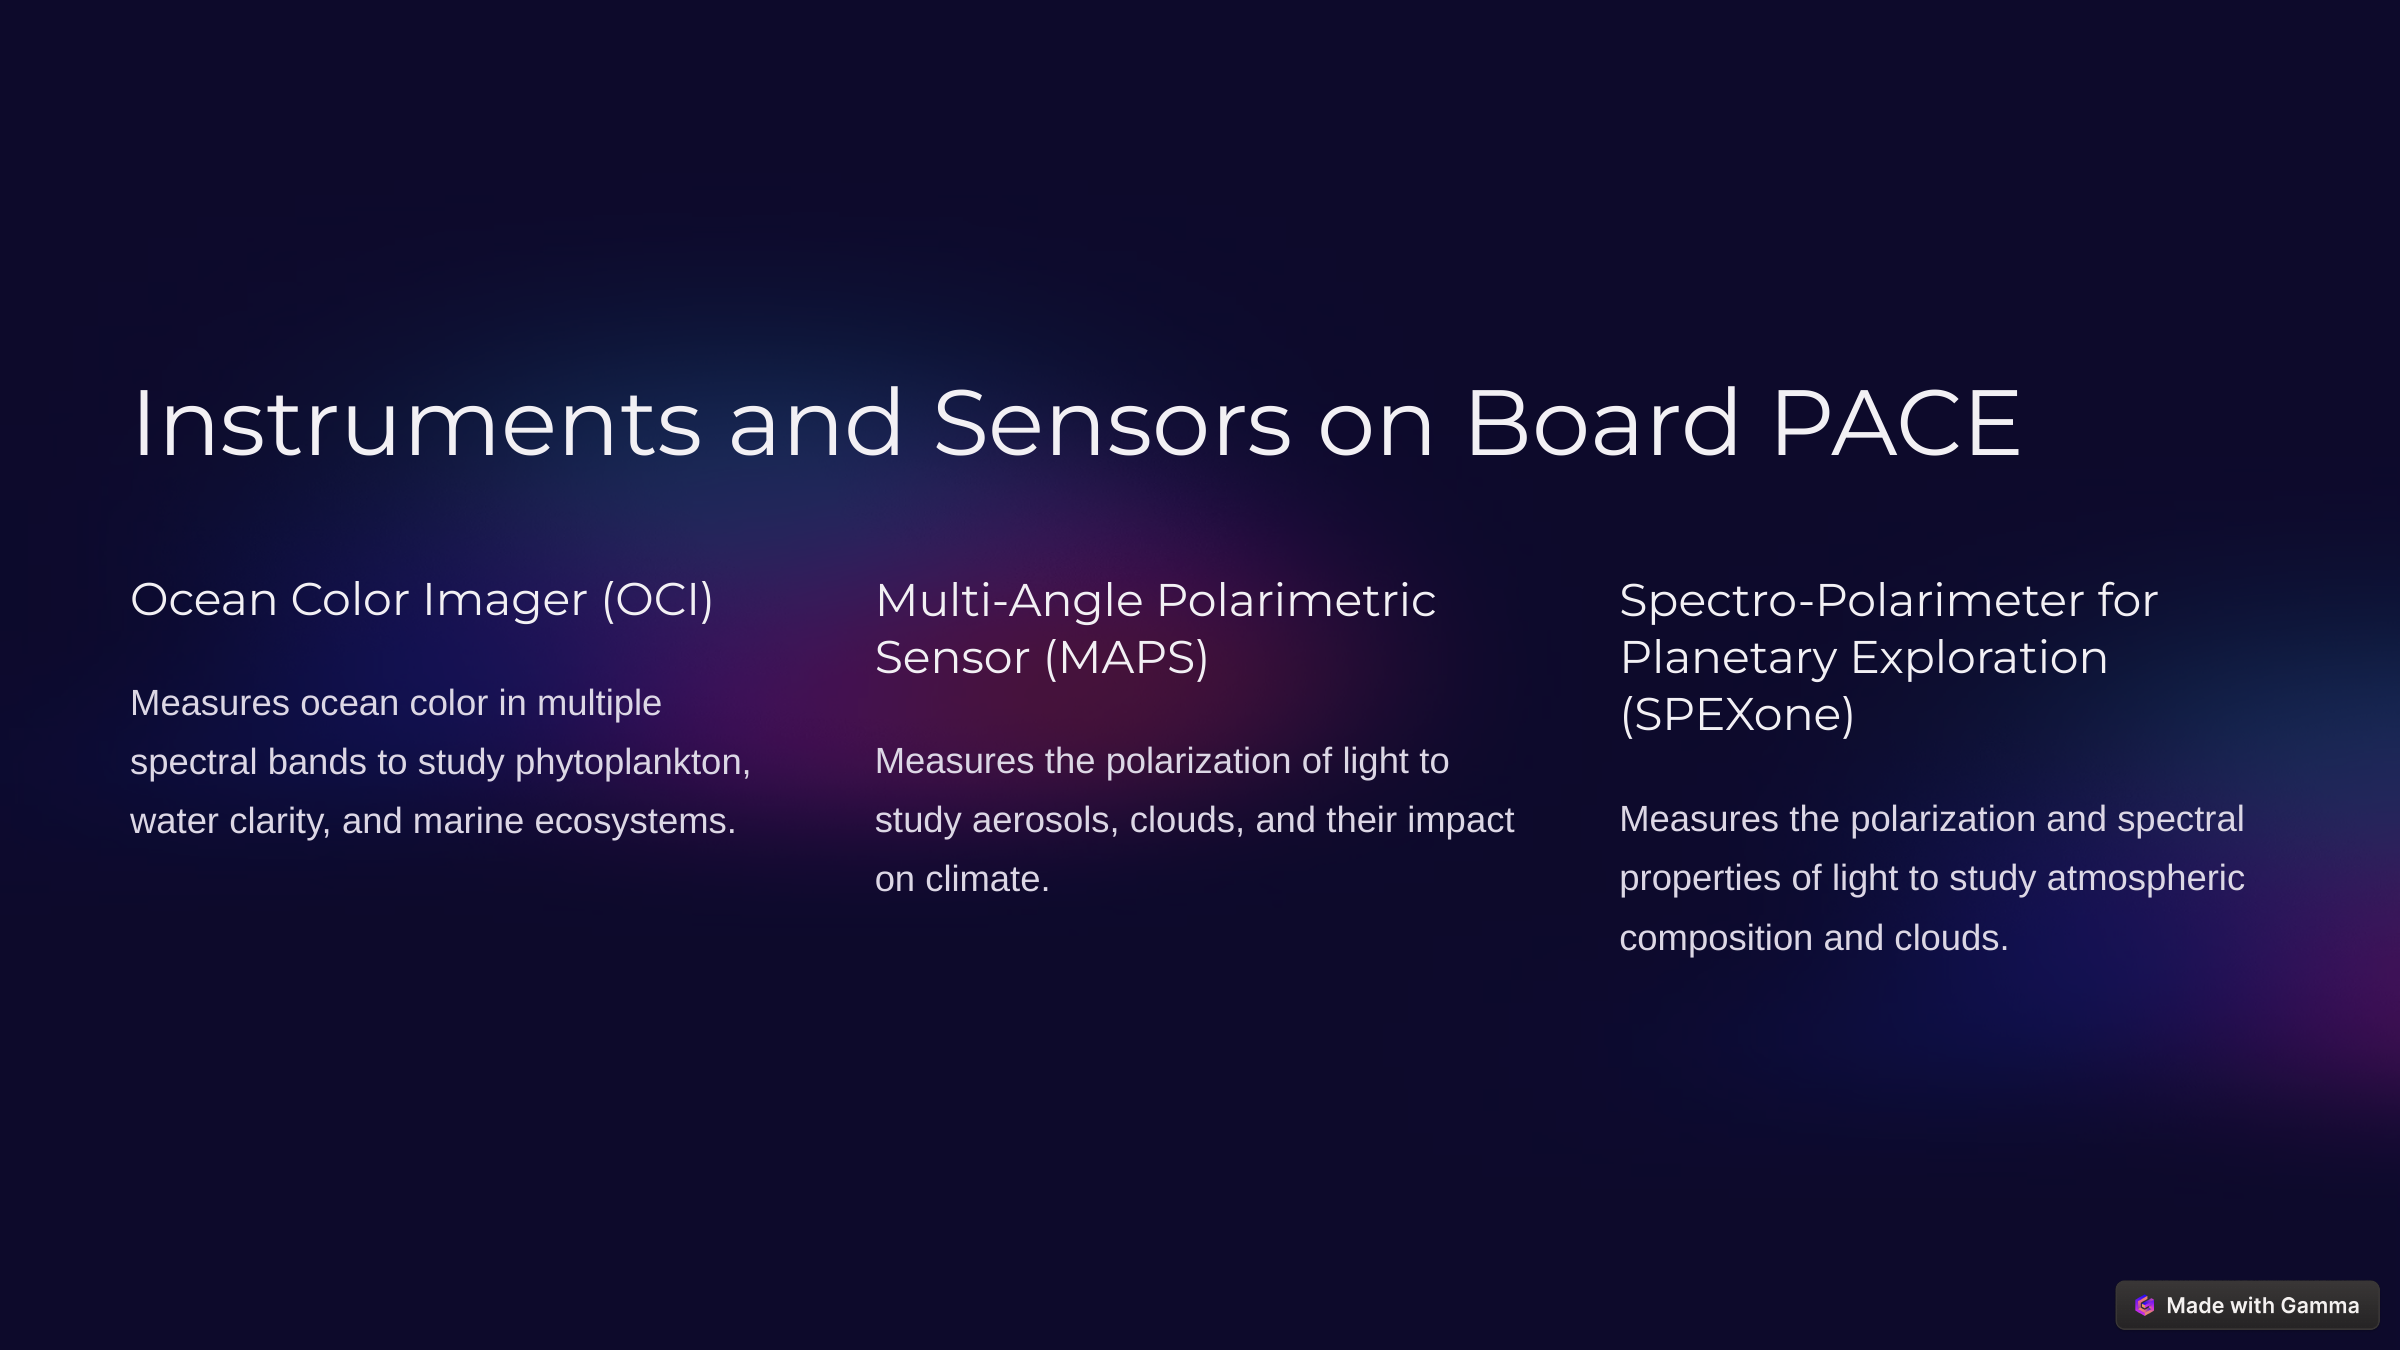

Instruments and Sensors on Board PACE
Ocean Color Imager (OCI)
Multi-Angle Polarimetric Sensor (MAPS)
Spectro-Polarimeter for Planetary Exploration (SPEXone)
Measures ocean color in multiple spectral bands to study phytoplankton, water clarity, and marine ecosystems.
Measures the polarization of light to study aerosols, clouds, and their impact on climate.
Measures the polarization and spectral properties of light to study atmospheric composition and clouds.